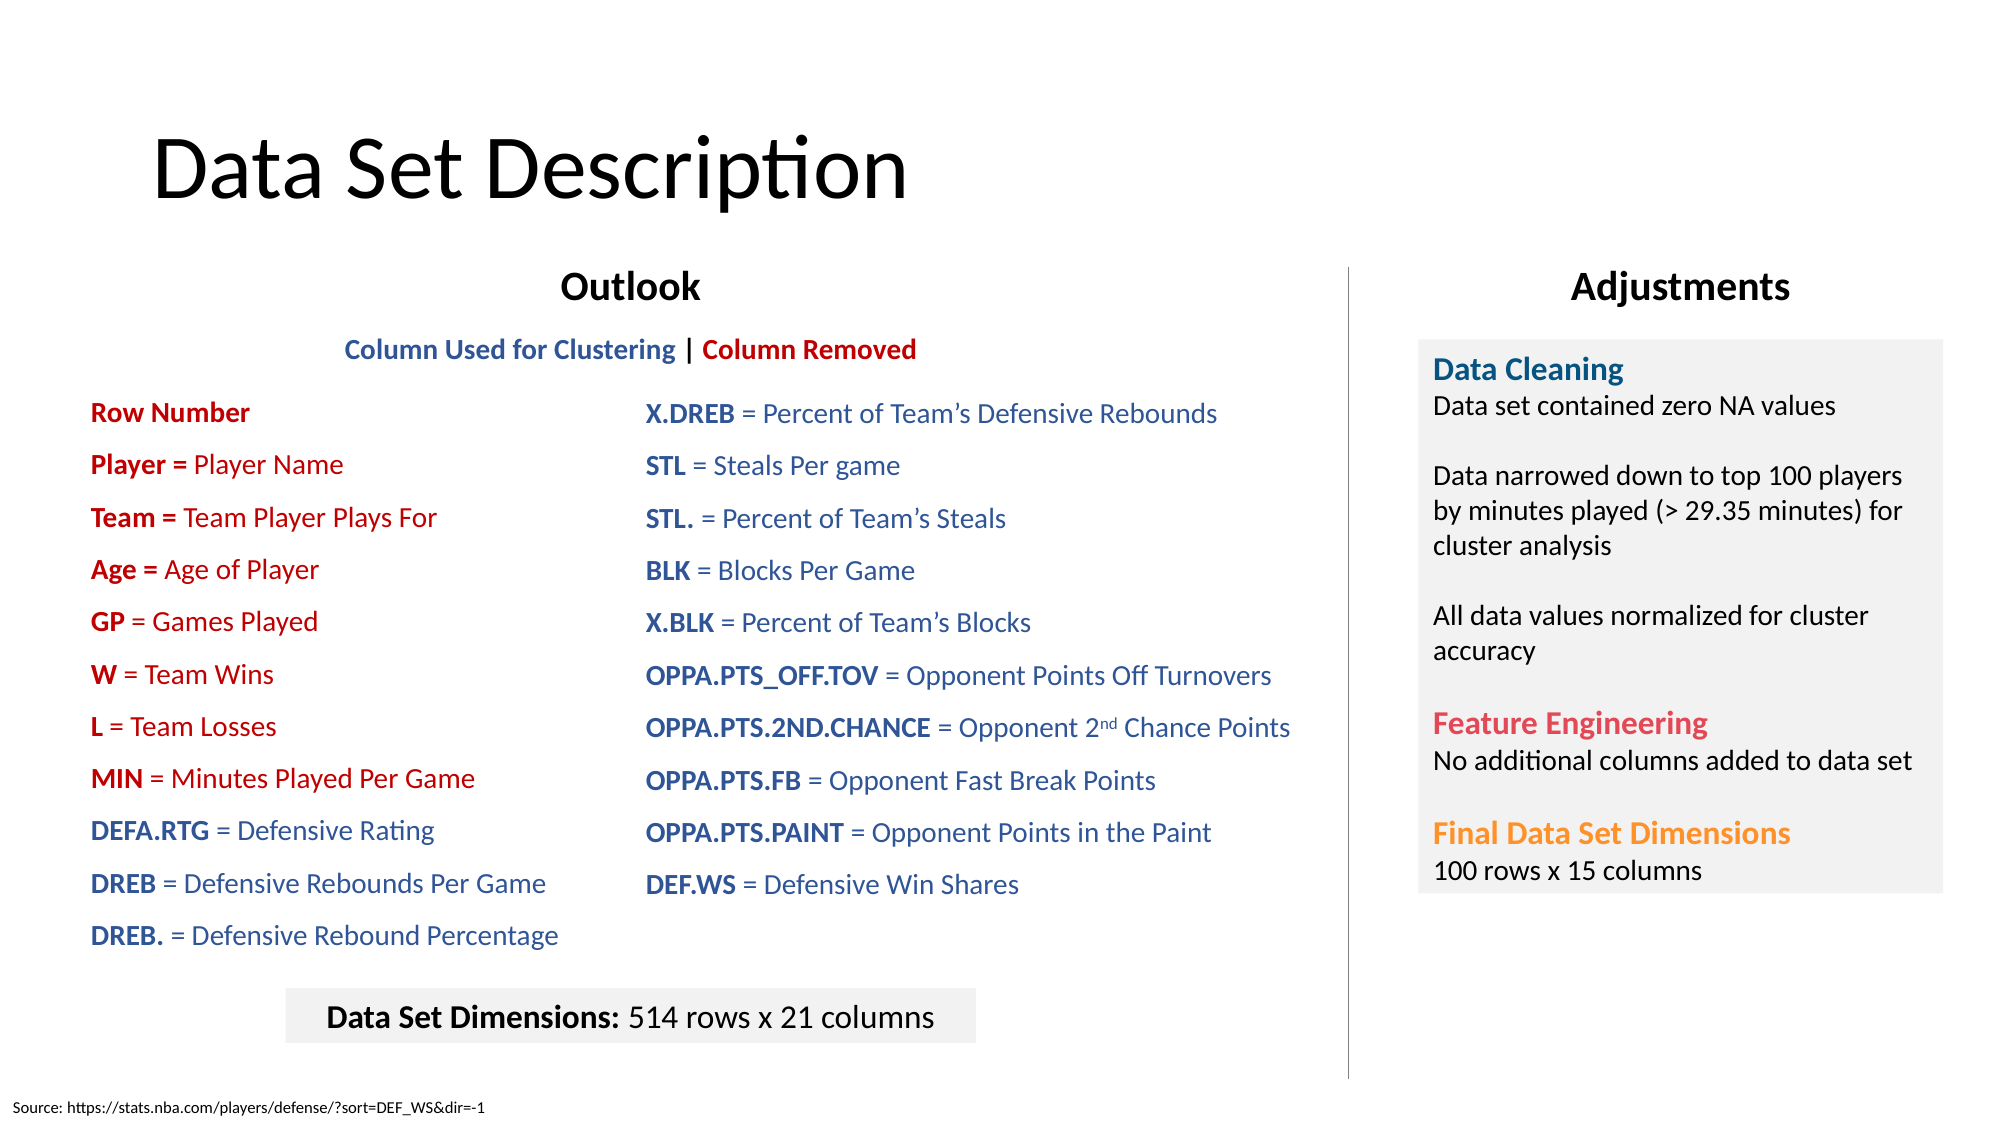

# Data Set Description
Outlook
Adjustments
Column Used for Clustering | Column Removed
Data Cleaning
Data set contained zero NA values

Data narrowed down to top 100 players by minutes played (> 29.35 minutes) for cluster analysis

All data values normalized for cluster accuracy

Feature Engineering
No additional columns added to data set

Final Data Set Dimensions
100 rows x 15 columns
Row Number
Player = Player Name
Team = Team Player Plays For
Age = Age of Player
GP = Games Played
W = Team Wins
L = Team Losses
MIN = Minutes Played Per Game
DEFA.RTG = Defensive Rating
DREB = Defensive Rebounds Per Game
DREB. = Defensive Rebound Percentage
X.DREB = Percent of Team’s Defensive Rebounds
STL = Steals Per game
STL. = Percent of Team’s Steals
BLK = Blocks Per Game
X.BLK = Percent of Team’s Blocks
OPPA.PTS_OFF.TOV = Opponent Points Off Turnovers
OPPA.PTS.2ND.CHANCE = Opponent 2nd Chance Points
OPPA.PTS.FB = Opponent Fast Break Points
OPPA.PTS.PAINT = Opponent Points in the Paint
DEF.WS = Defensive Win Shares
Data Set Dimensions: 514 rows x 21 columns
Source: https://stats.nba.com/players/defense/?sort=DEF_WS&dir=-1